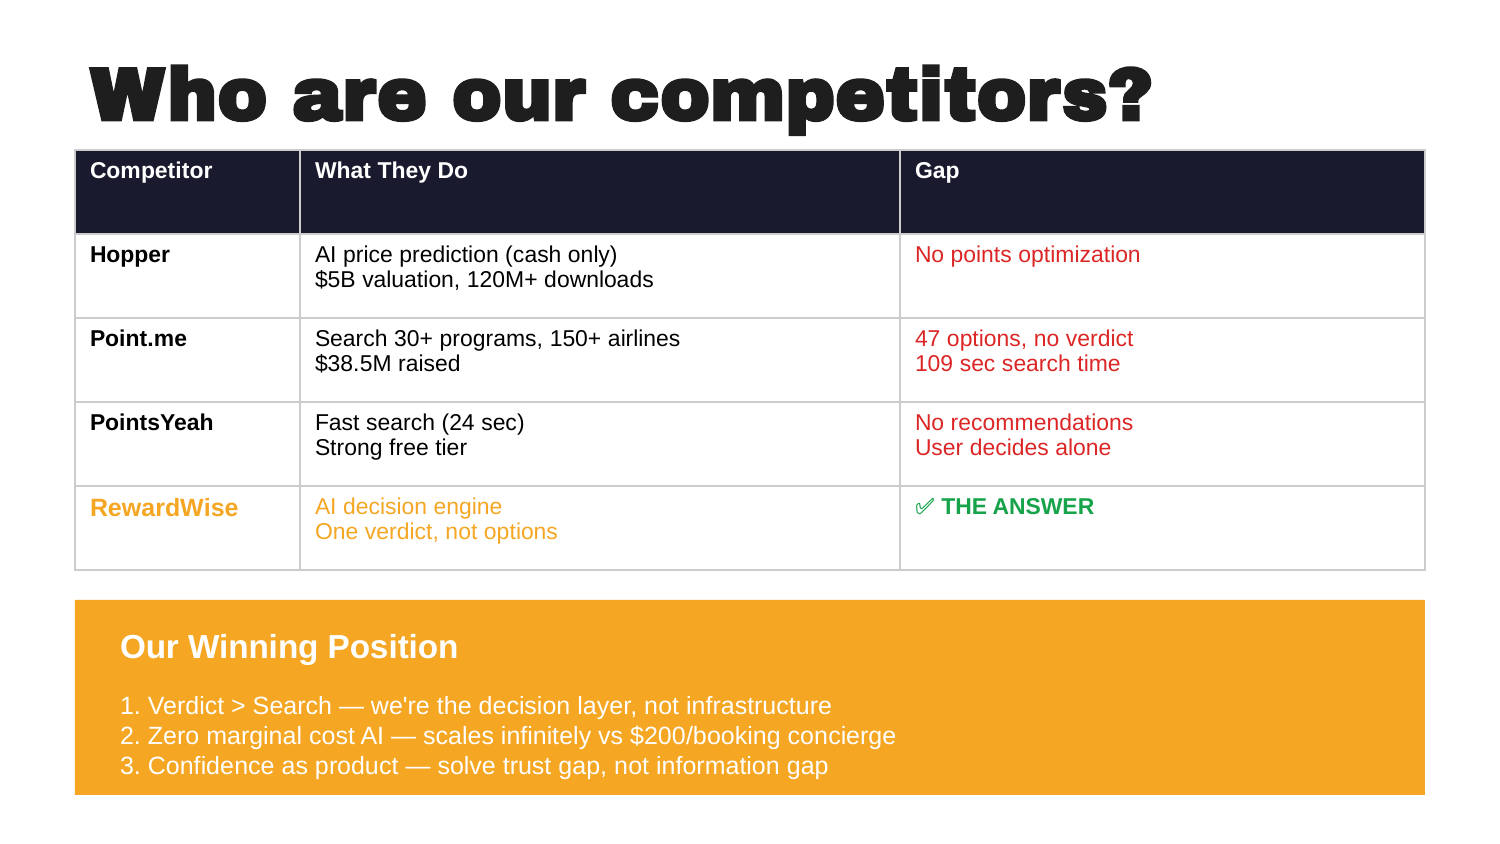

Who are our competitors?
| Competitor | What They Do | Gap |
| --- | --- | --- |
| Hopper | AI price prediction (cash only) $5B valuation, 120M+ downloads | No points optimization |
| Point.me | Search 30+ programs, 150+ airlines $38.5M raised | 47 options, no verdict 109 sec search time |
| PointsYeah | Fast search (24 sec) Strong free tier | No recommendations User decides alone |
| RewardWise | AI decision engine One verdict, not options | ✅ THE ANSWER |

Our Winning Position
1. Verdict > Search — we're the decision layer, not infrastructure
2. Zero marginal cost AI — scales infinitely vs $200/booking concierge
3. Confidence as product — solve trust gap, not information gap